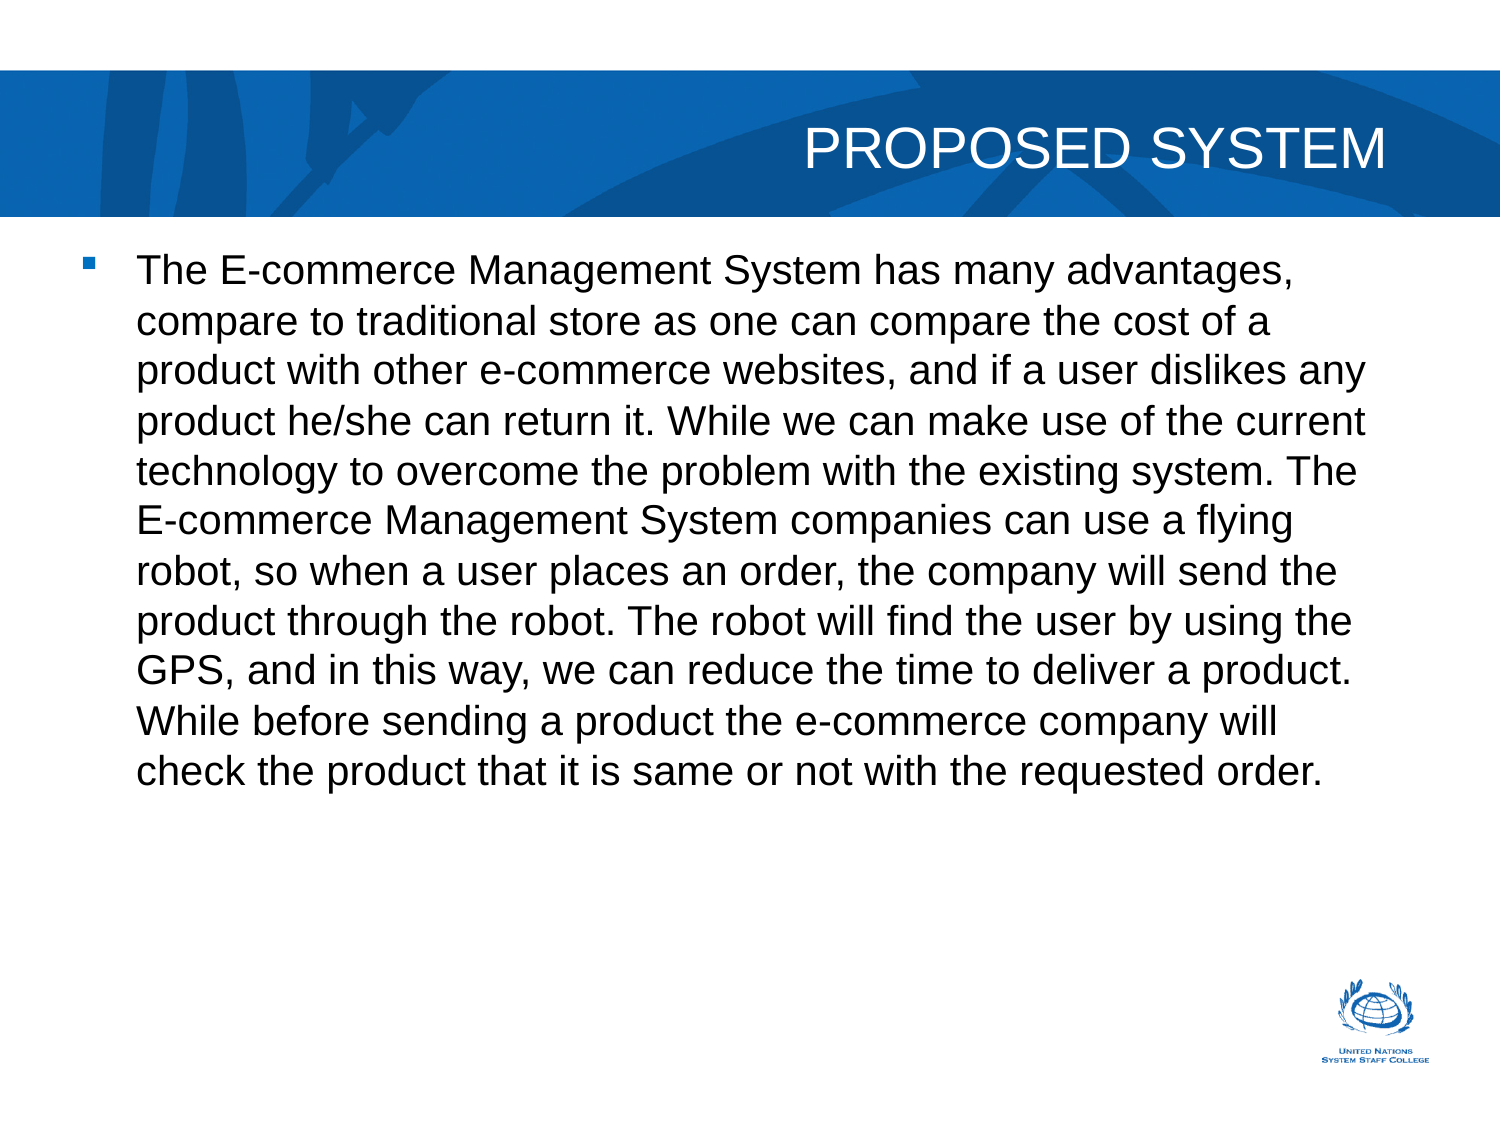

PROPOSED SYSTEM
The E-commerce Management System has many advantages, compare to traditional store as one can compare the cost of a product with other e-commerce websites, and if a user dislikes any product he/she can return it. While we can make use of the current technology to overcome the problem with the existing system. The E-commerce Management System companies can use a flying robot, so when a user places an order, the company will send the product through the robot. The robot will find the user by using the GPS, and in this way, we can reduce the time to deliver a product. While before sending a product the e-commerce company will check the product that it is same or not with the requested order.